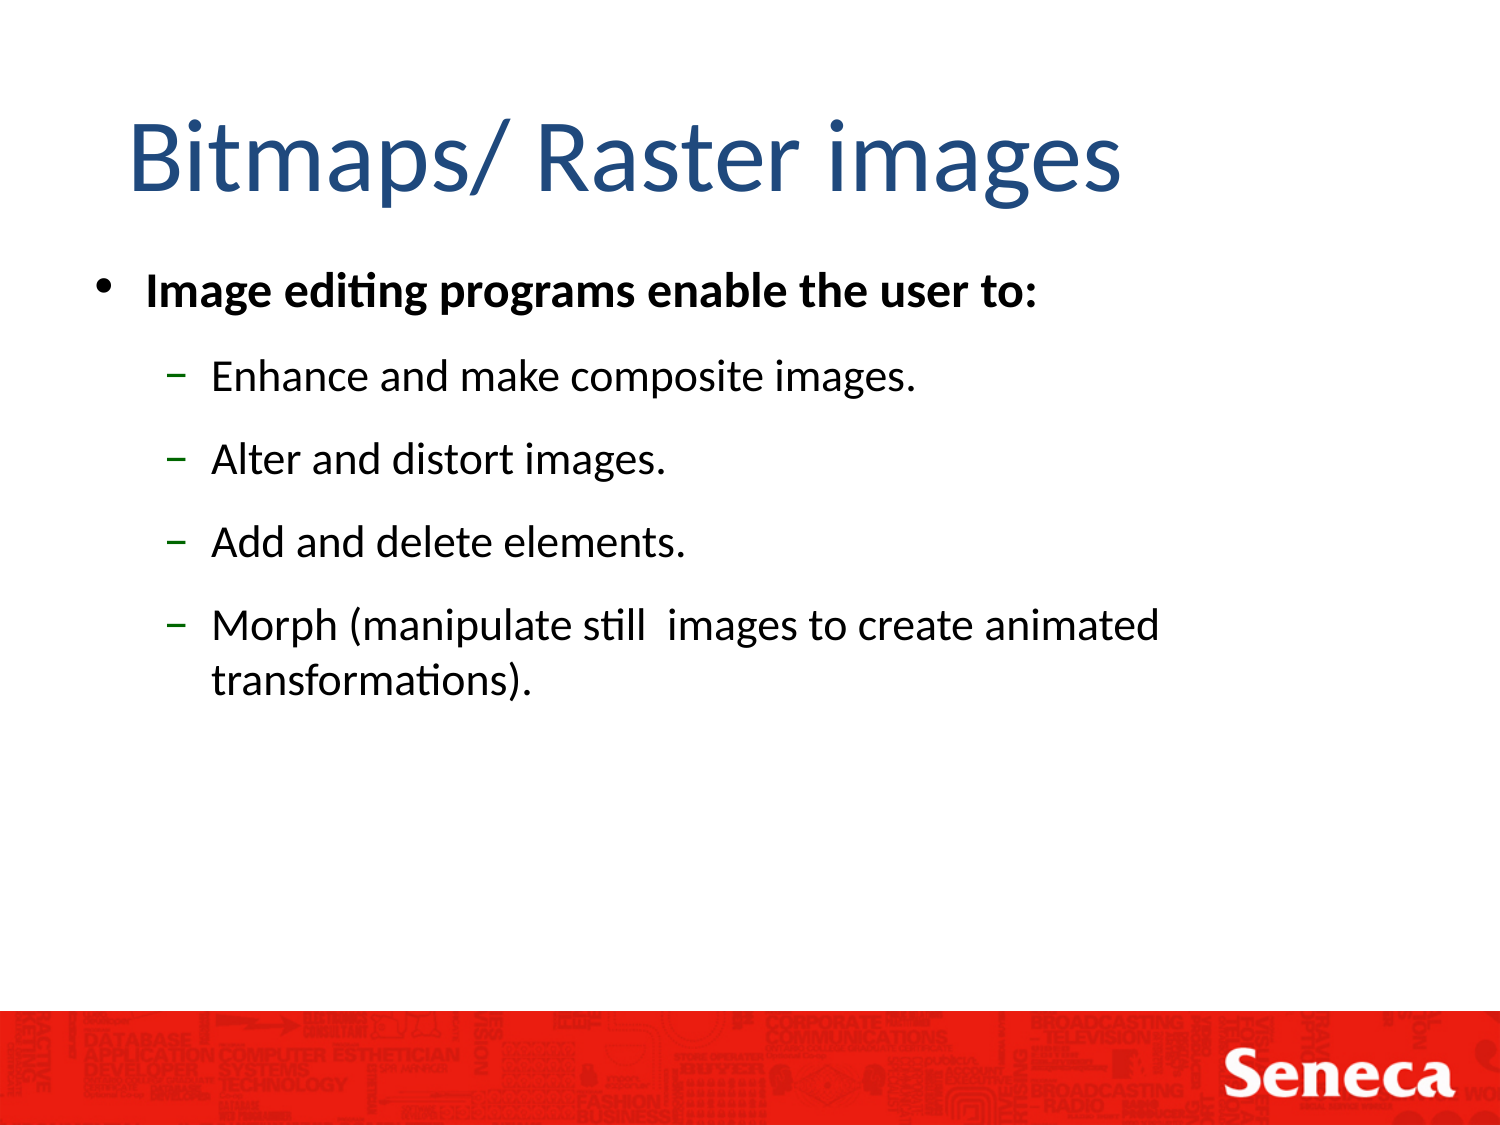

Bitmaps/ Raster images
Image editing programs enable the user to:
Enhance and make composite images.
Alter and distort images.
Add and delete elements.
Morph (manipulate still  images to create animated
transformations).